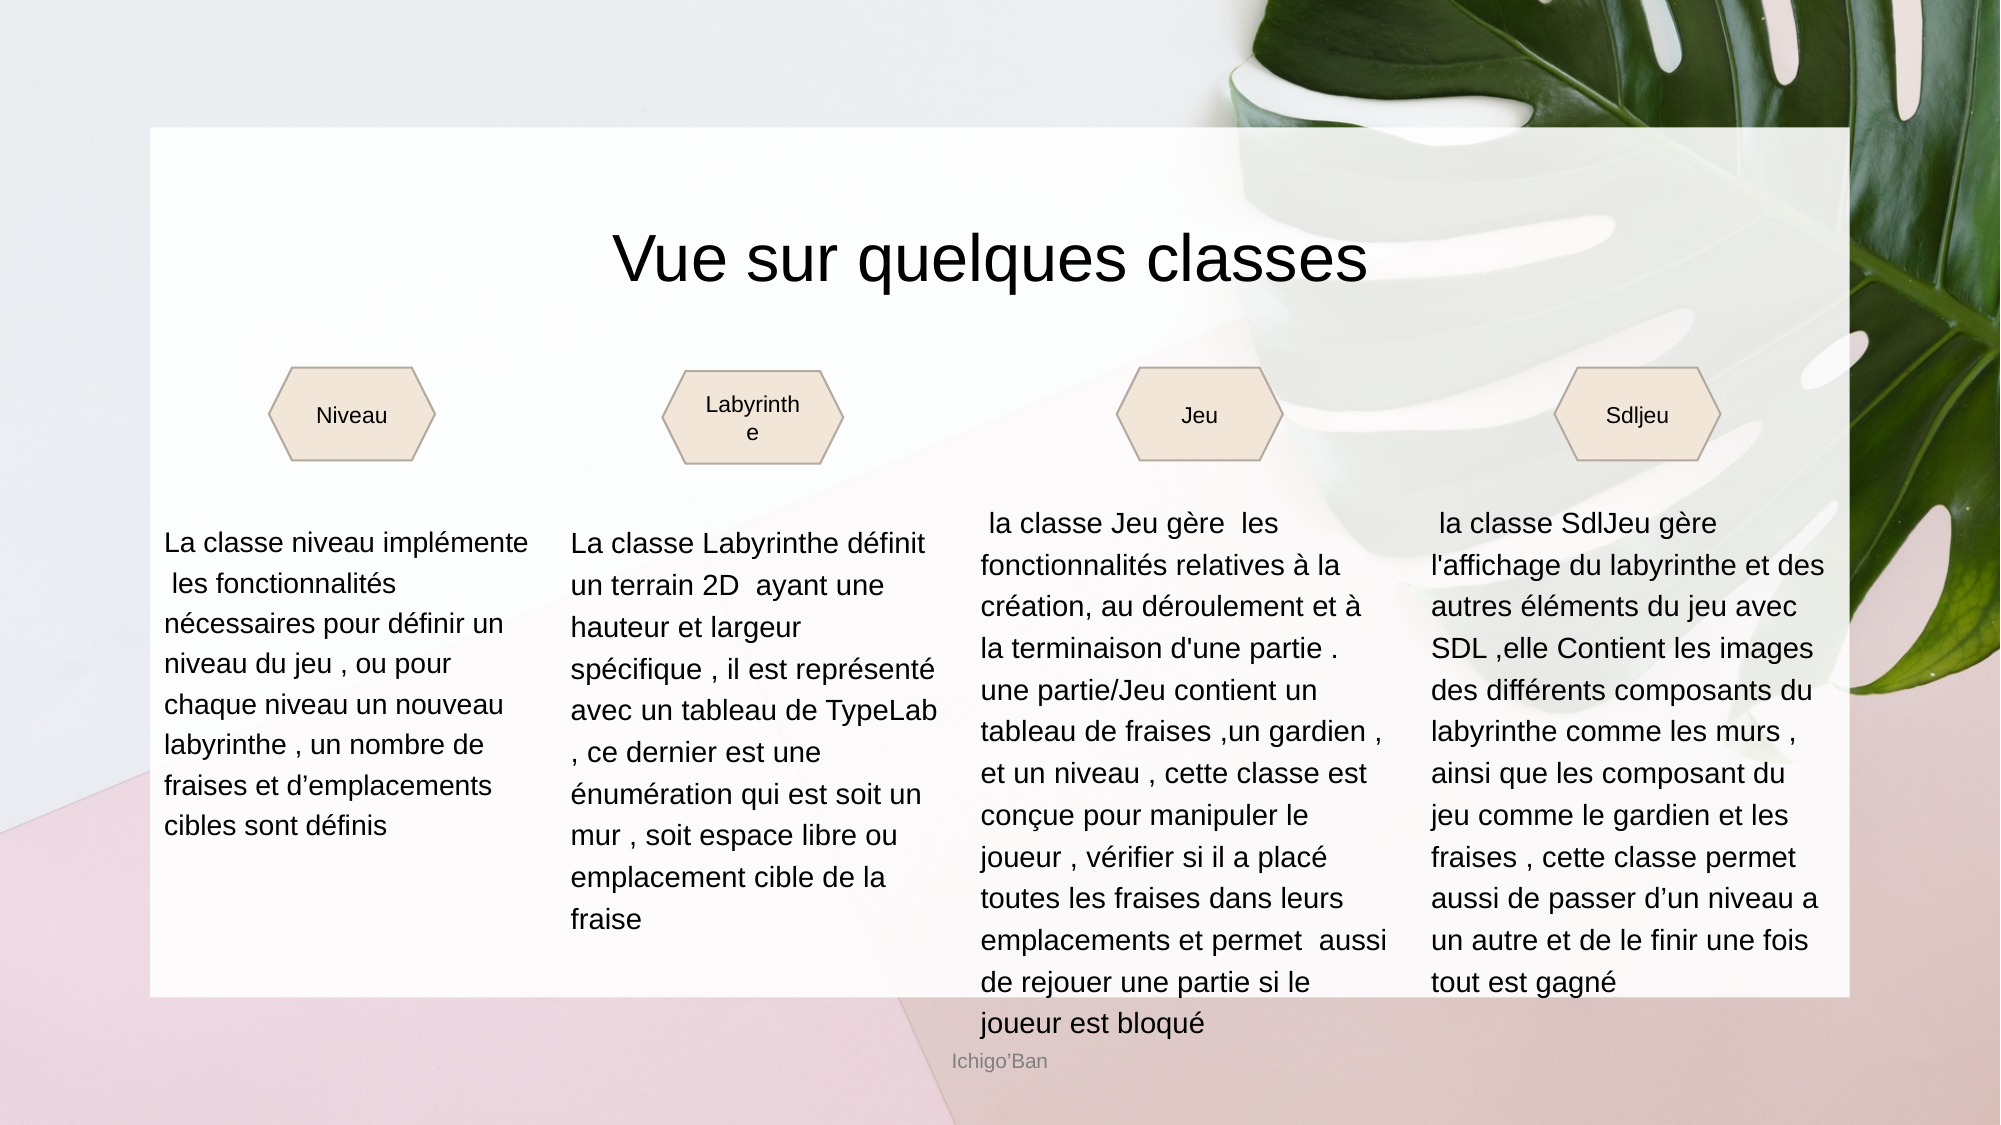

# Vue sur quelques classes
Sdljeu
Niveau
Jeu
Labyrinthe
 la classe Jeu gère  les fonctionnalités relatives à la création, au déroulement et à la terminaison d'une partie . une partie/Jeu contient un tableau de fraises ,un gardien , et un niveau , cette classe est conçue pour manipuler le joueur , vérifier si il a placé toutes les fraises dans leurs emplacements et permet  aussi de rejouer une partie si le joueur est bloqué
 la classe SdlJeu gère l'affichage du labyrinthe et des autres éléments du jeu avec SDL ,elle Contient les images des différents composants du labyrinthe comme les murs , ainsi que les composant du jeu comme le gardien et les fraises , cette classe permet aussi de passer d’un niveau a un autre et de le finir une fois tout est gagné
La classe niveau implémente  les fonctionnalités nécessaires pour définir un niveau du jeu , ou pour chaque niveau un nouveau labyrinthe , un nombre de fraises et d’emplacements cibles sont définis
La classe Labyrinthe définit un terrain 2D  ayant une hauteur et largeur spécifique , il est représenté avec un tableau de TypeLab , ce dernier est une énumération qui est soit un mur , soit espace libre ou emplacement cible de la fraise
Ichigo’Ban